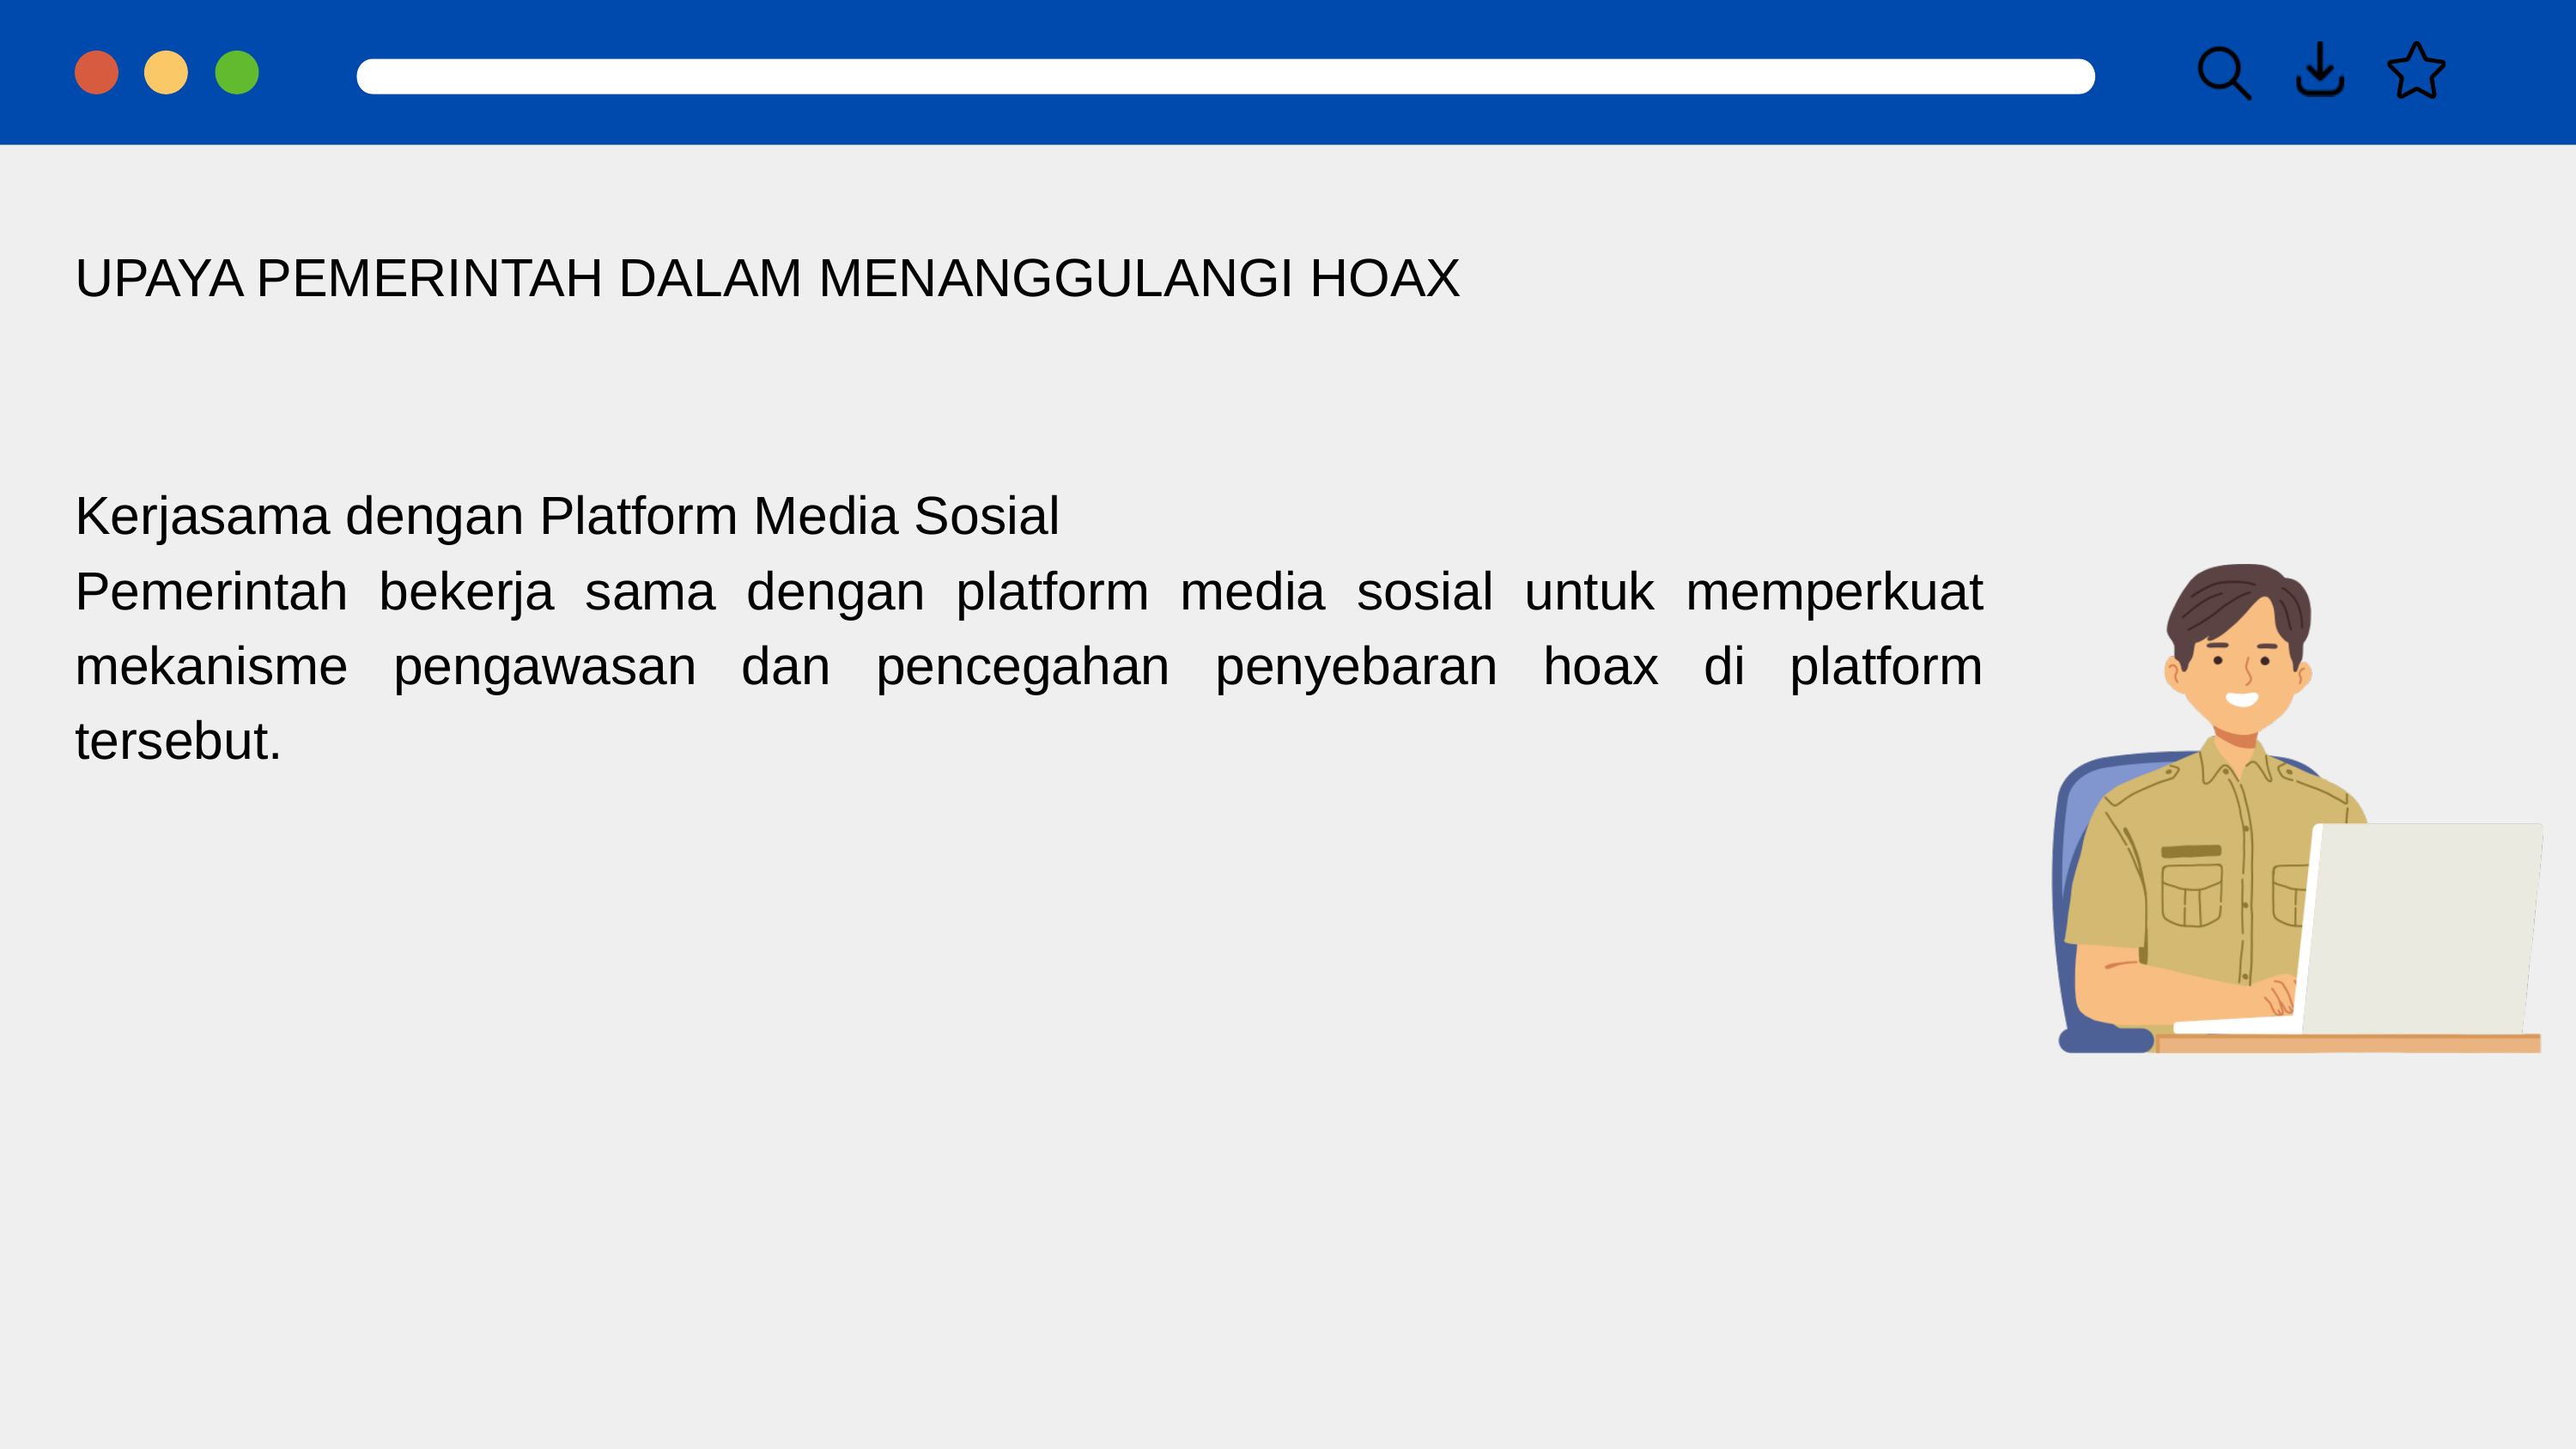

UPAYA PEMERINTAH DALAM MENANGGULANGI HOAX
Kerjasama dengan Platform Media Sosial
Pemerintah bekerja sama dengan platform media sosial untuk memperkuat mekanisme pengawasan dan pencegahan penyebaran hoax di platform tersebut.